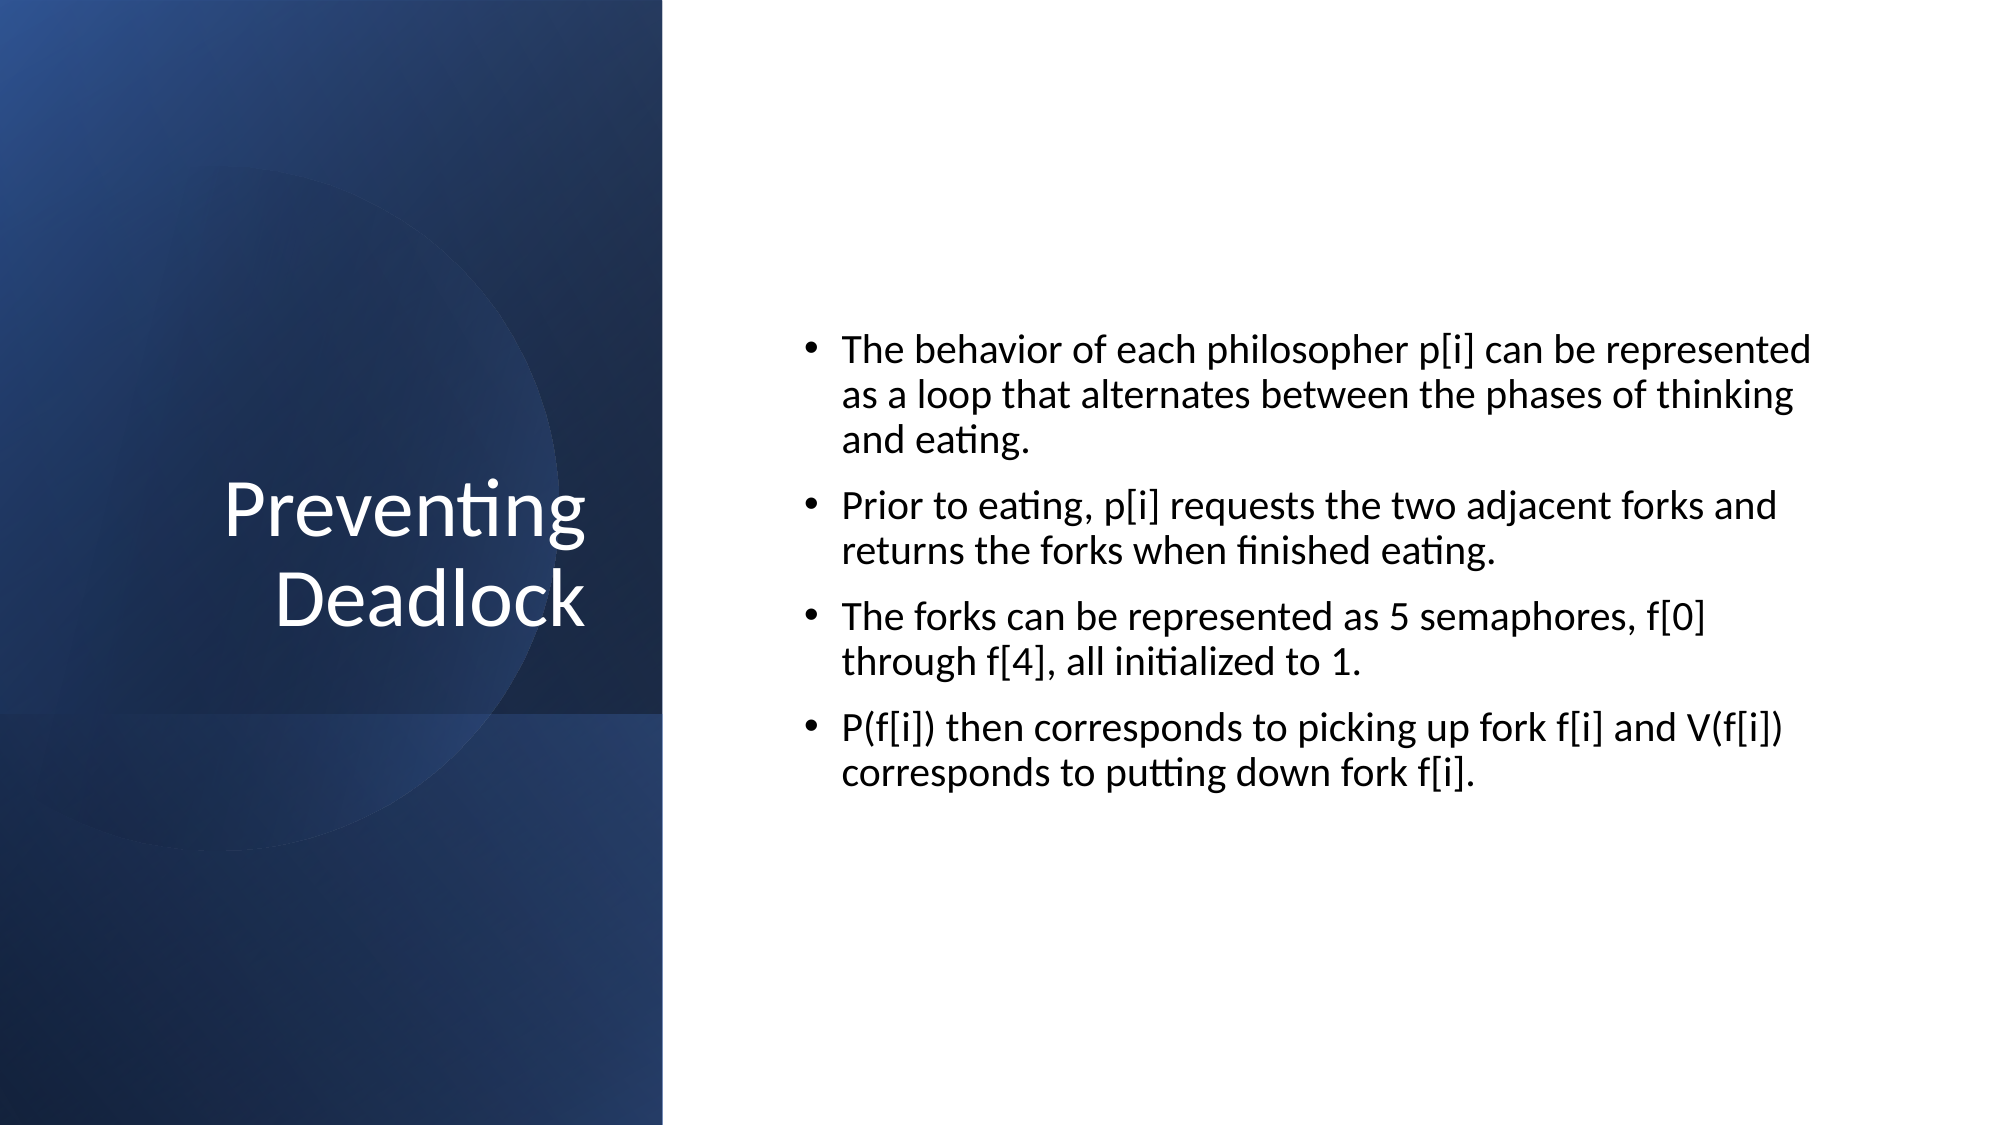

# Preventing Deadlock
The behavior of each philosopher p[i] can be represented as a loop that alternates between the phases of thinking and eating.
Prior to eating, p[i] requests the two adjacent forks and returns the forks when finished eating.
The forks can be represented as 5 semaphores, f[0] through f[4], all initialized to 1.
P(f[i]) then corresponds to picking up fork f[i] and V(f[i]) corresponds to putting down fork f[i].